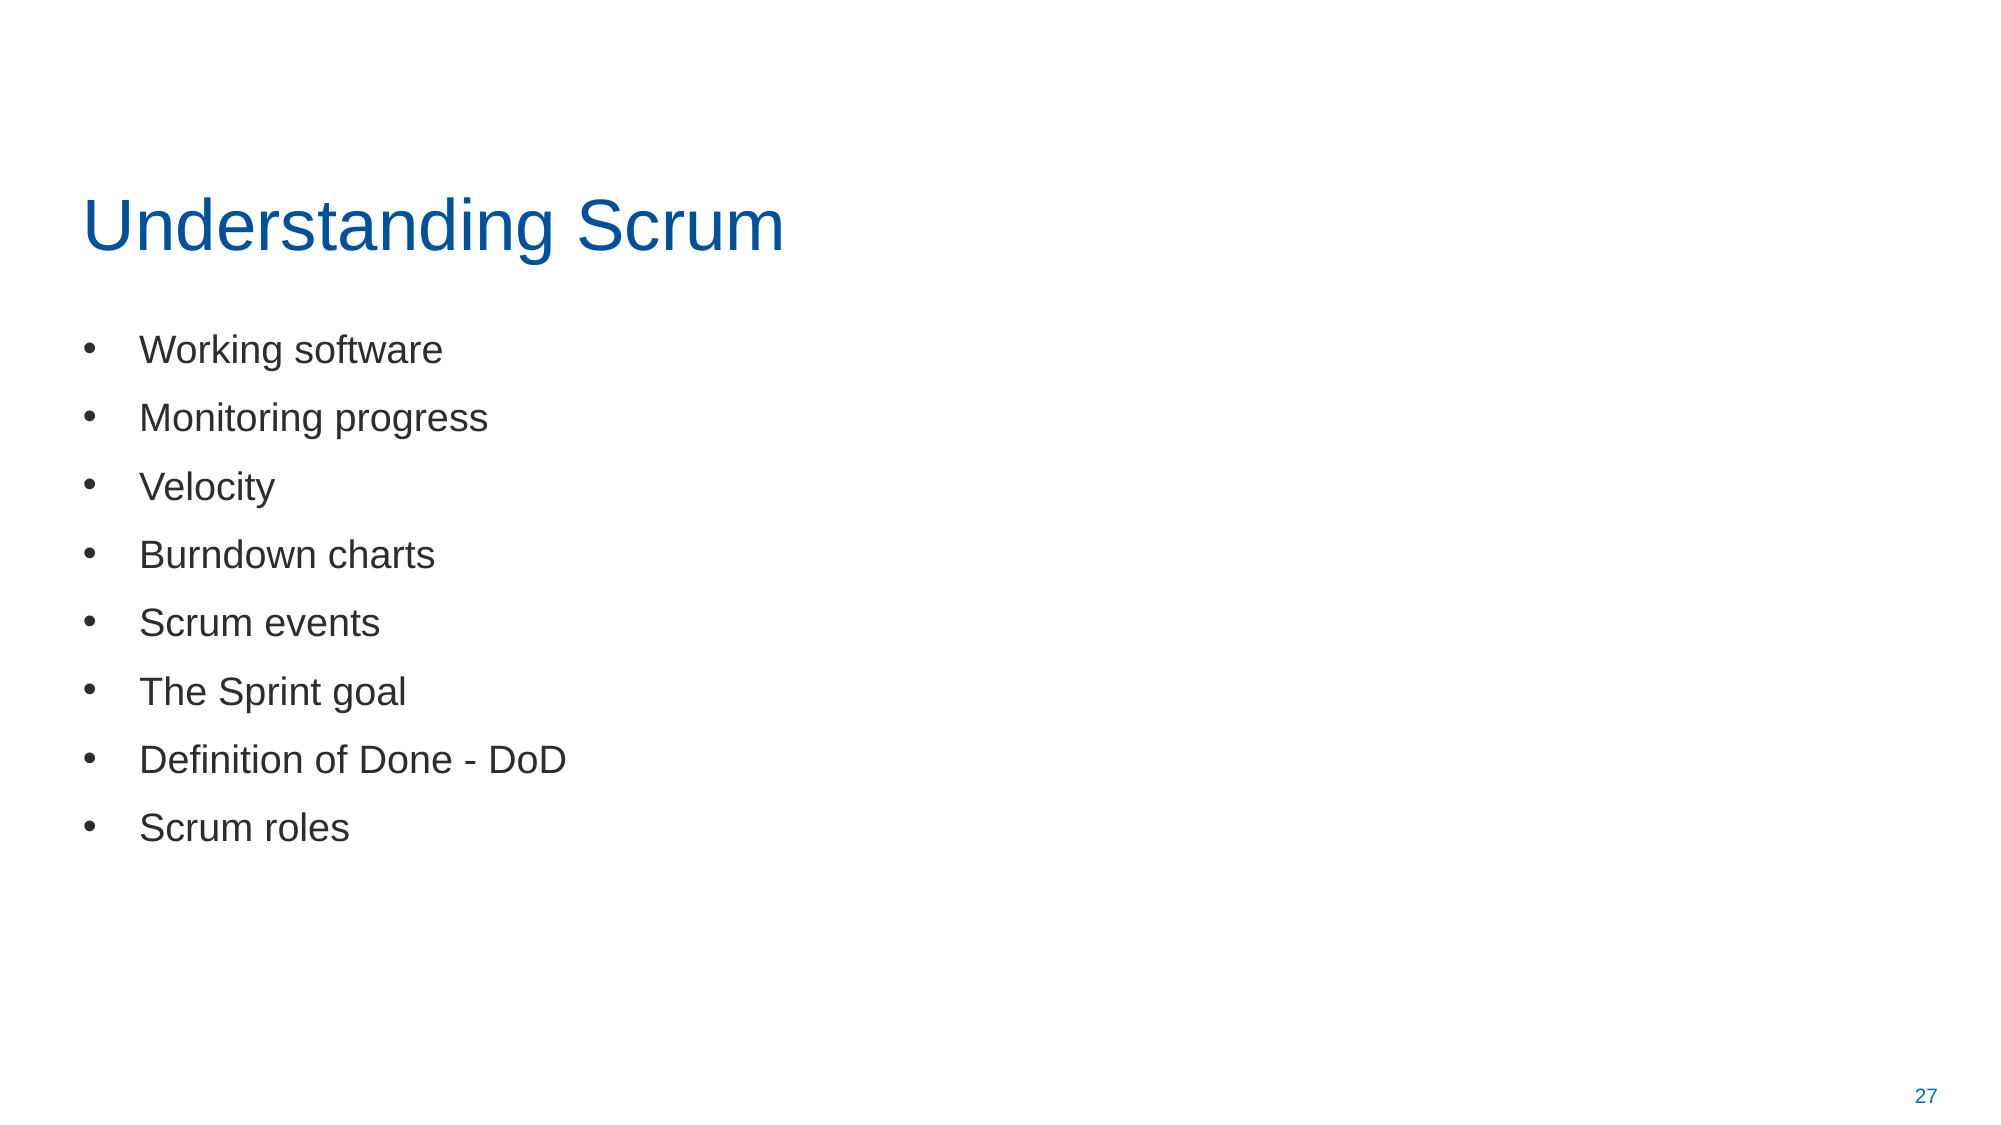

# Understanding Scrum
Working software
Monitoring progress
Velocity
Burndown charts
Scrum events
The Sprint goal
Definition of Done - DoD
Scrum roles